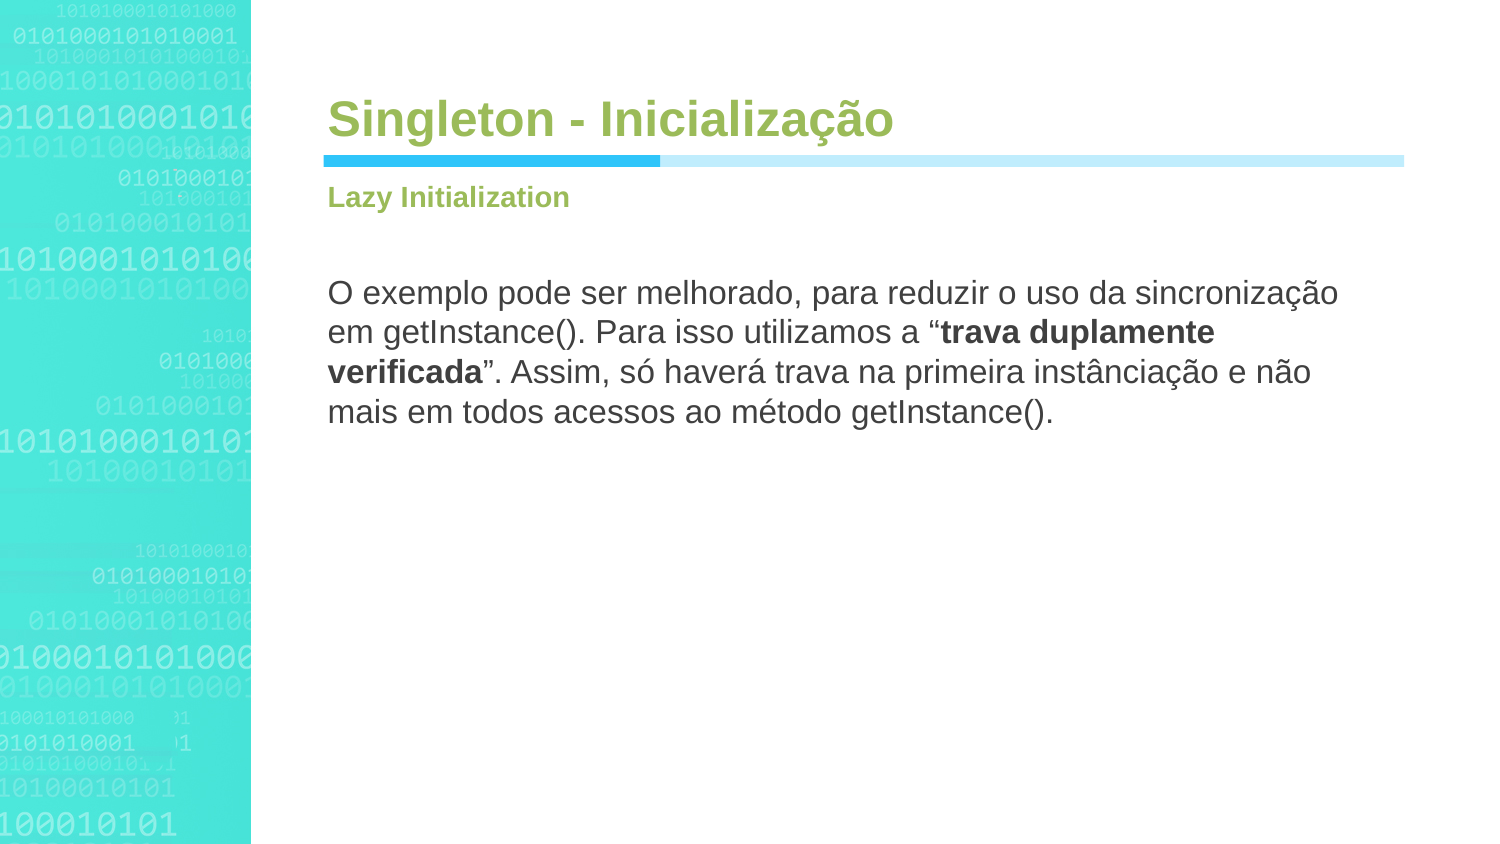

Agenda Style
Singleton - Inicialização

Lazy Initialization

O exemplo pode ser melhorado, para reduzir o uso da sincronização em getInstance(). Para isso utilizamos a “trava duplamente verificada”. Assim, só haverá trava na primeira instânciação e não mais em todos acessos ao método getInstance().